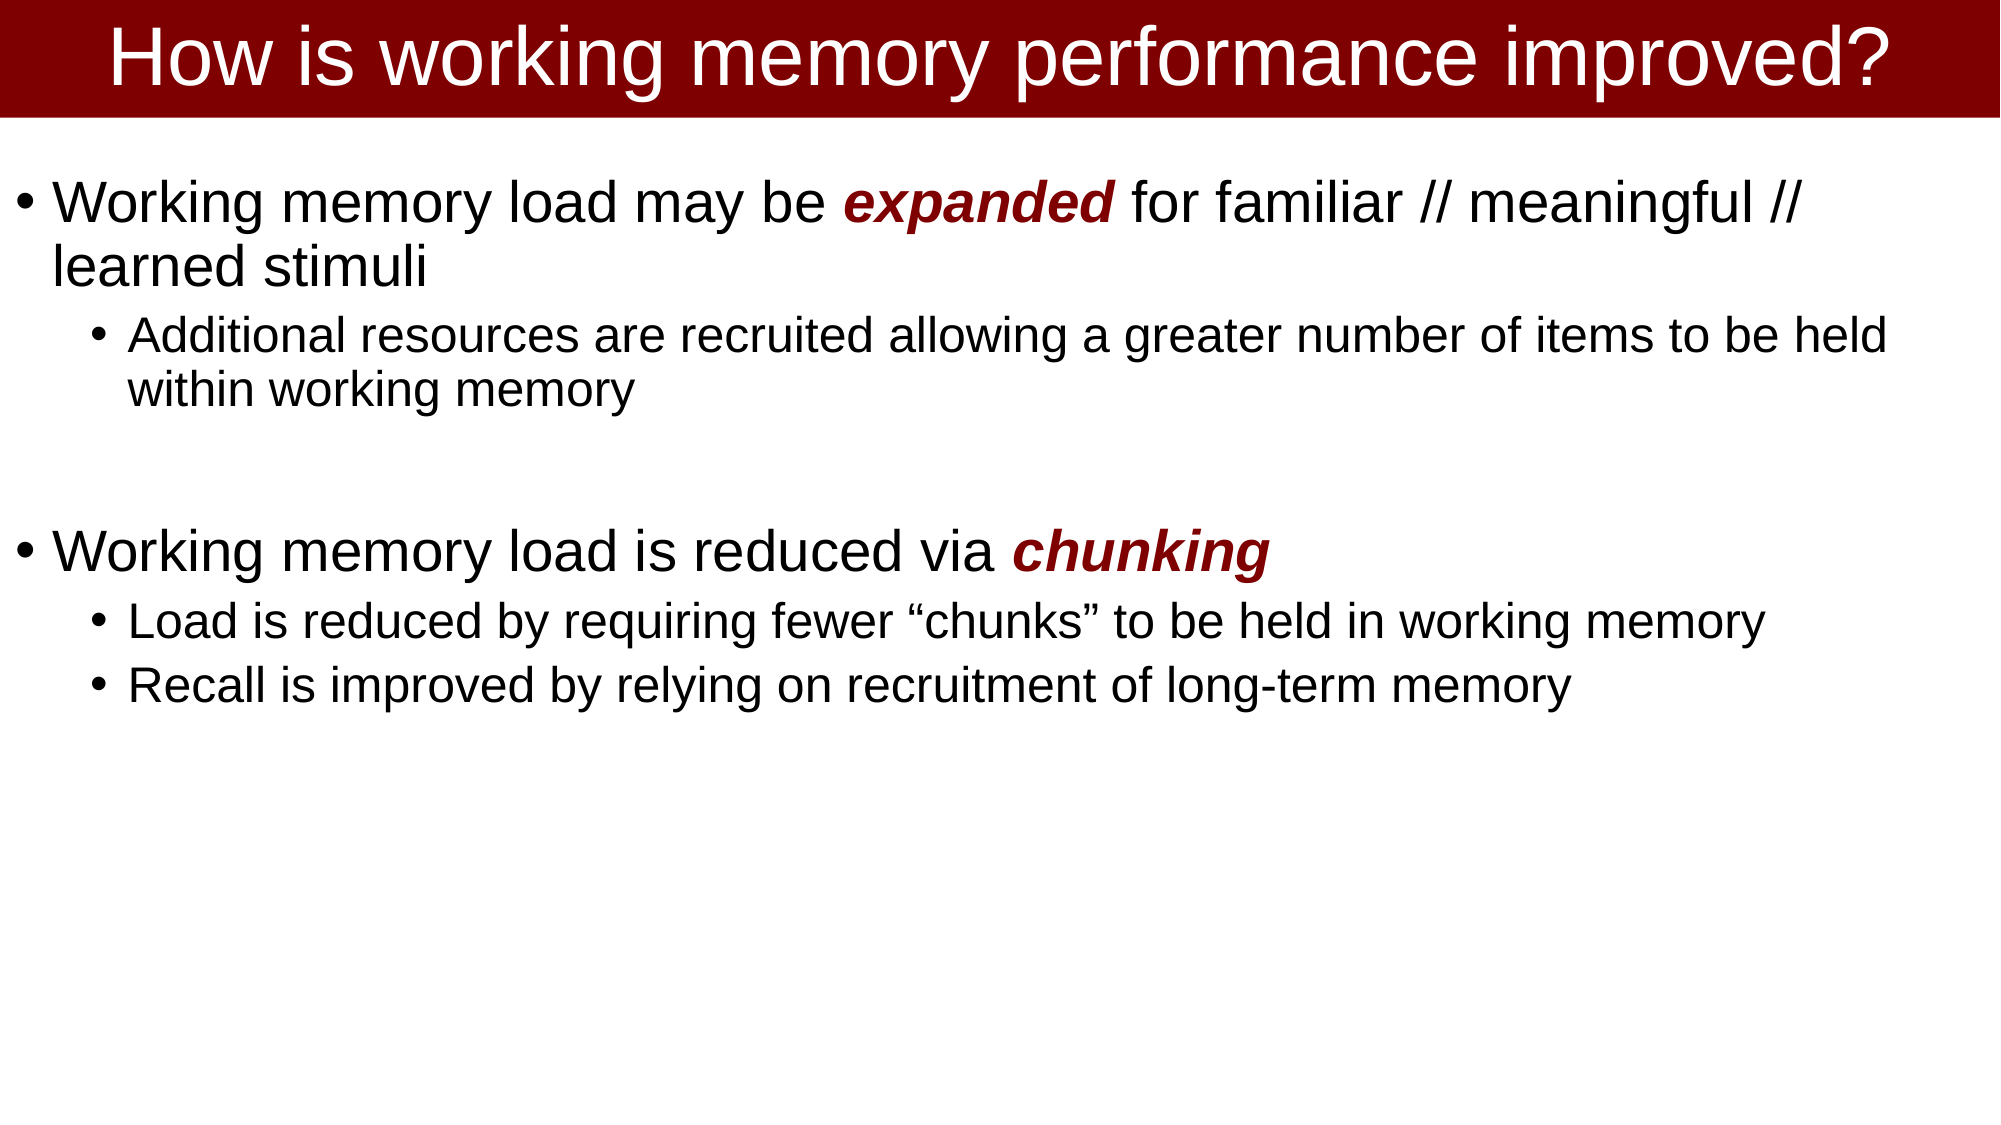

# How is working memory performance improved?
Working memory load may be expanded for familiar // meaningful // learned stimuli
Additional resources are recruited allowing a greater number of items to be held within working memory

Working memory load is reduced via chunking
Load is reduced by requiring fewer “chunks” to be held in working memory
Recall is improved by relying on recruitment of long-term memory